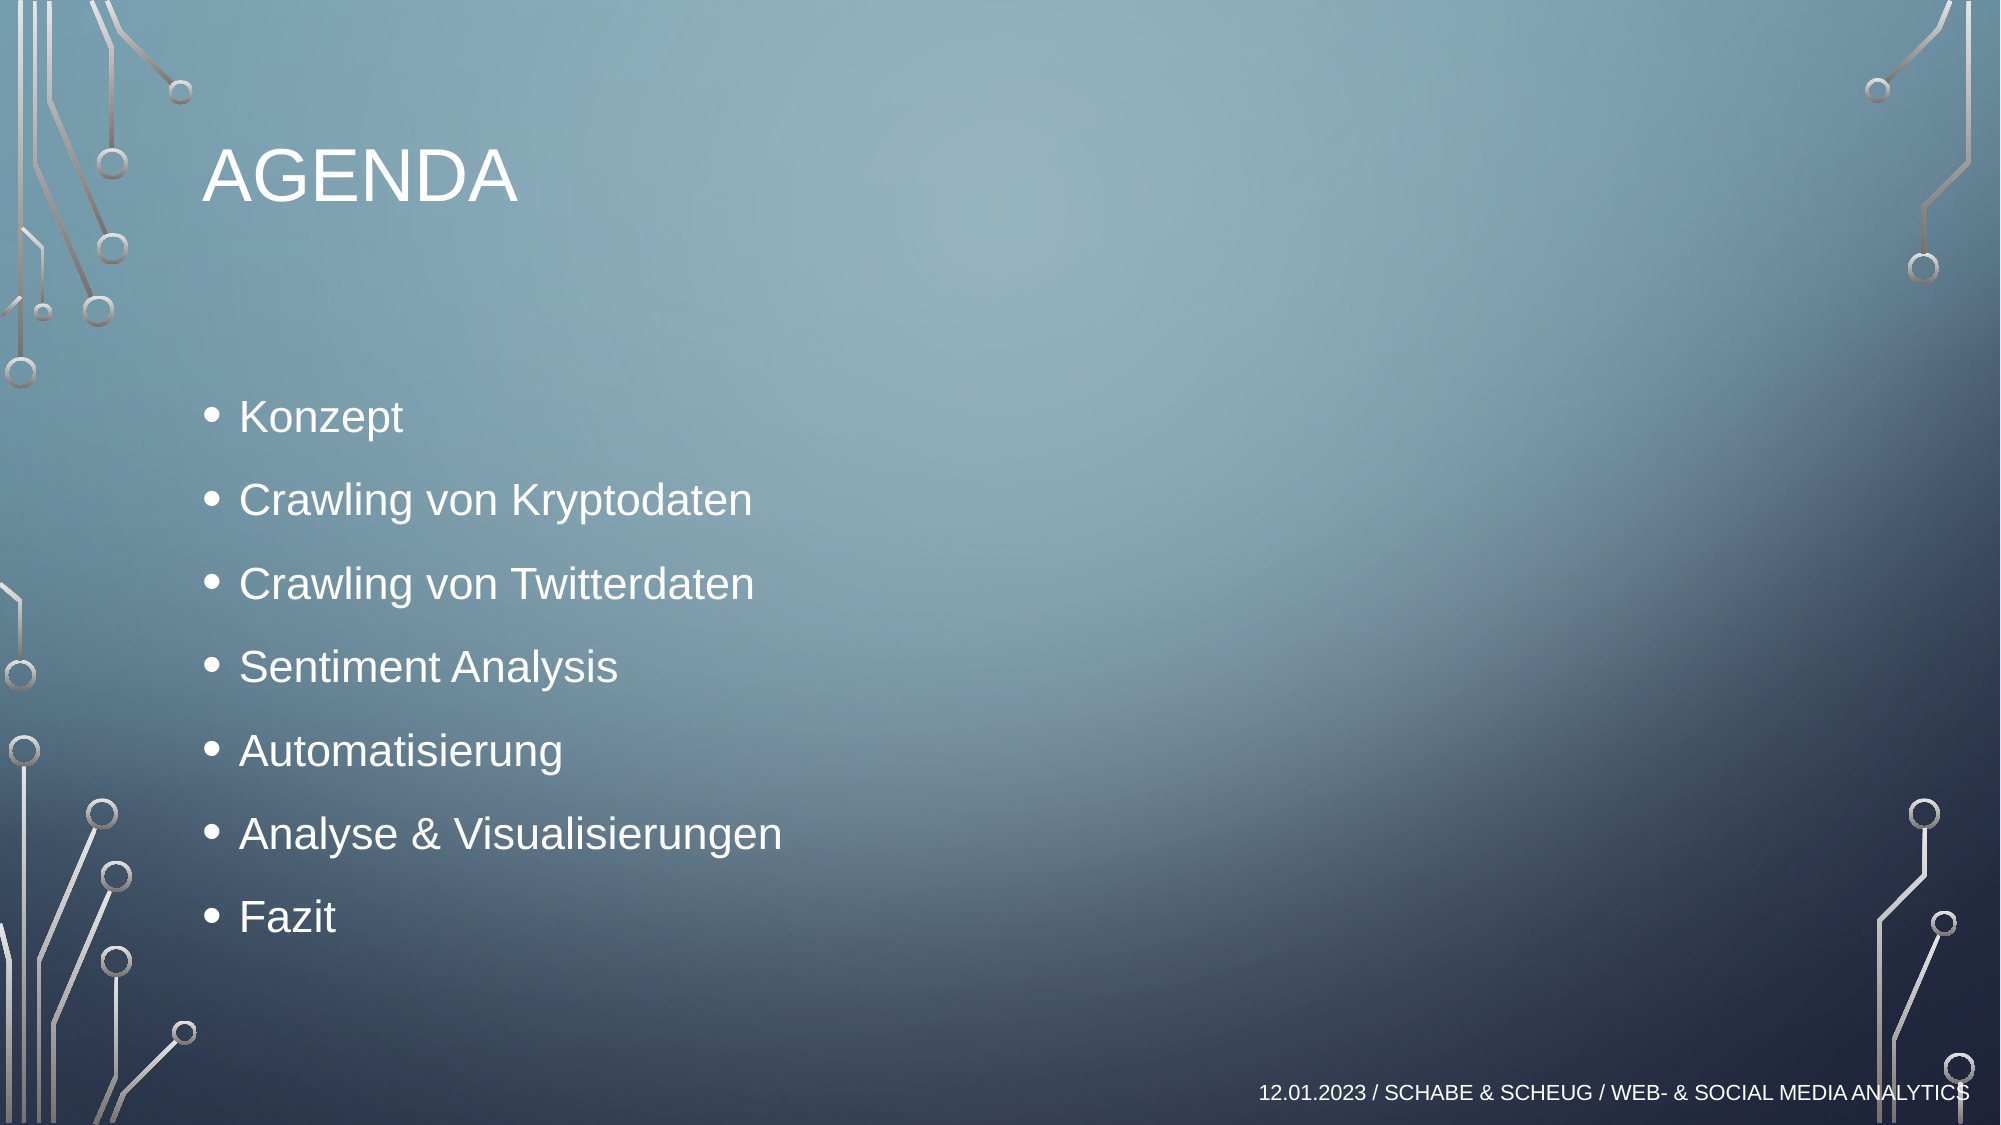

# Agenda
Konzept
Crawling von Kryptodaten
Crawling von Twitterdaten
Sentiment Analysis
Automatisierung
Analyse & Visualisierungen
Fazit
12.01.2023 / Schabe & Scheug / Web- & Social Media Analytics